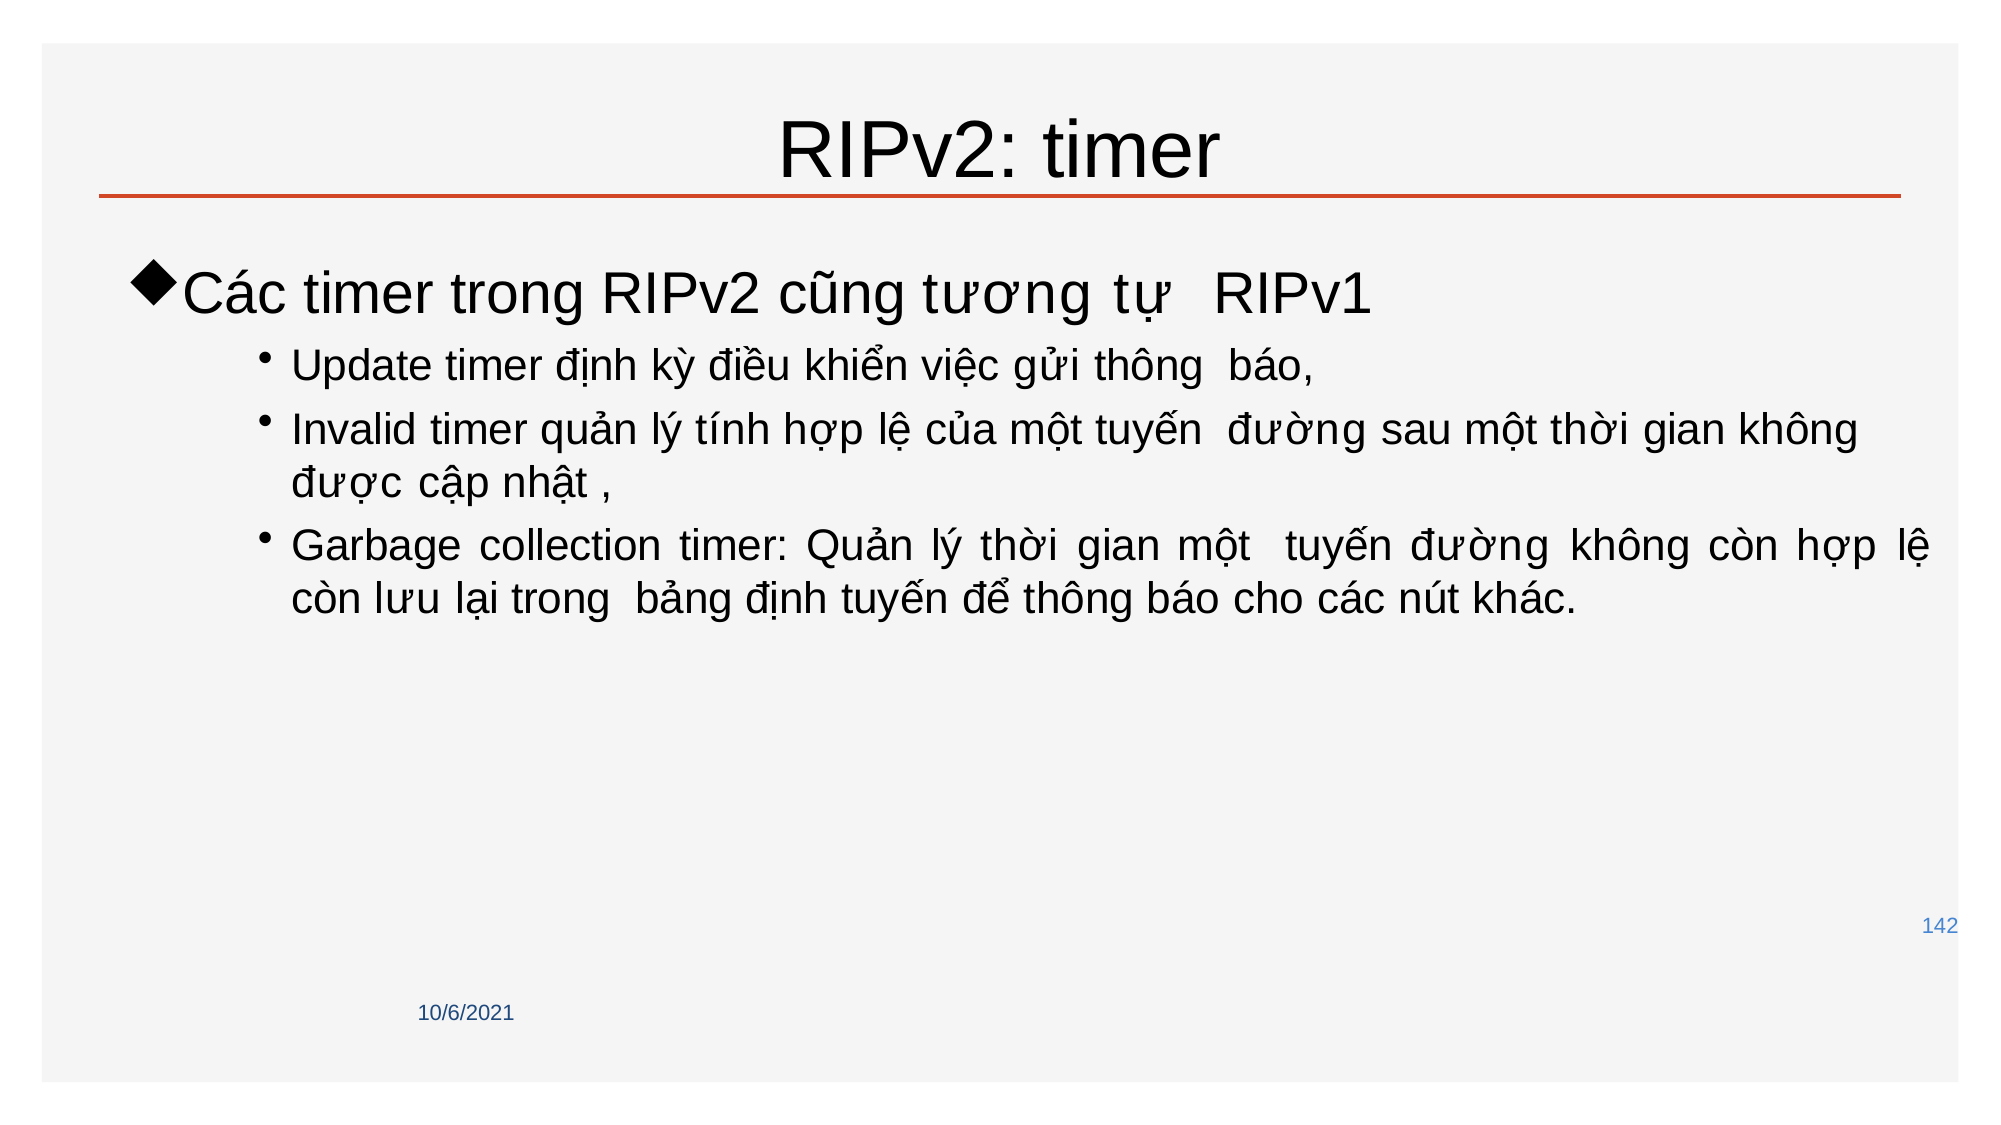

# RIPv2: timer
Các timer trong RIPv2 cũng tương tự  RIPv1
Update timer định kỳ điều khiển việc gửi thông  báo,
Invalid timer quản lý tính hợp lệ của một tuyến  đường sau một thời gian không được cập nhật ,
Garbage collection timer: Quản lý thời gian một  tuyến đường không còn hợp lệ còn lưu lại trong  bảng định tuyến để thông báo cho các nút khác.
142
10/6/2021